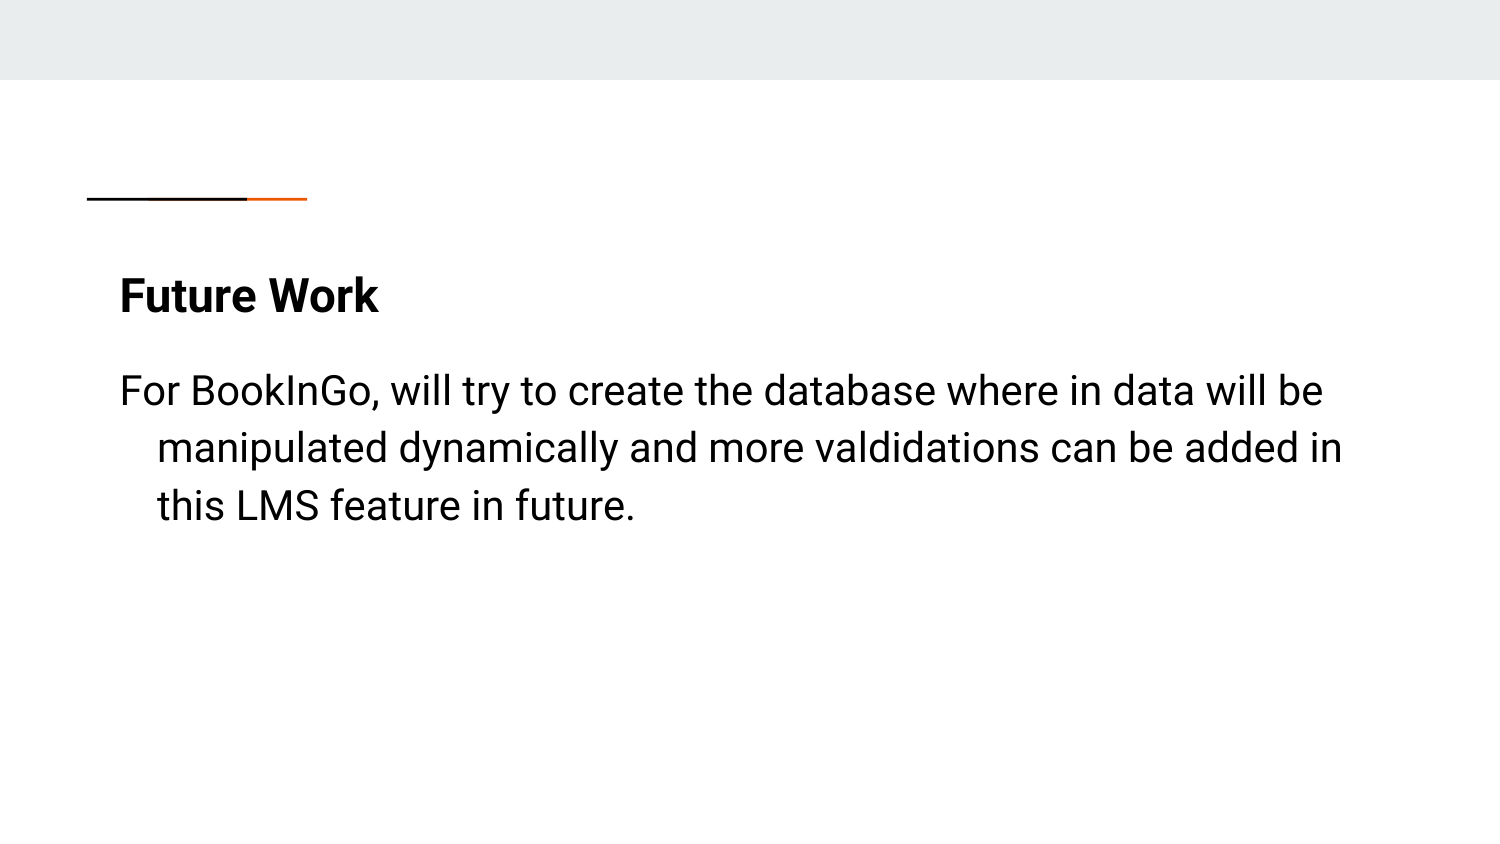

# Future Work

For BookInGo, will try to create the database where in data will be manipulated dynamically and more valdidations can be added in this LMS feature in future.